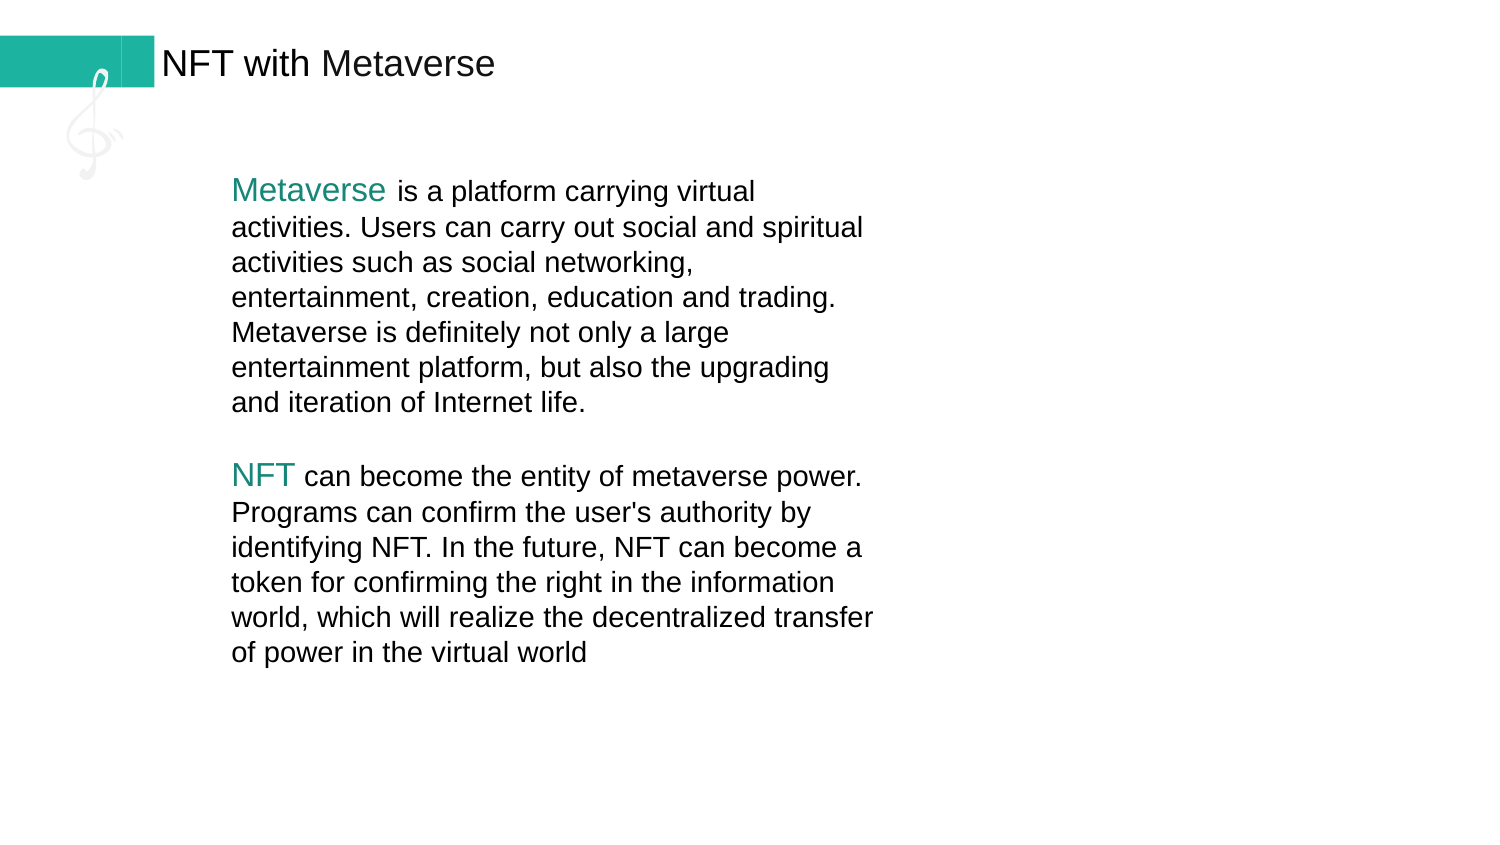

NFT with Metaverse

Metaverse is a platform carrying virtual activities. Users can carry out social and spiritual activities such as social networking, entertainment, creation, education and trading. Metaverse is definitely not only a large entertainment platform, but also the upgrading and iteration of Internet life.

NFT can become the entity of metaverse power. Programs can confirm the user's authority by identifying NFT. In the future, NFT can become a token for confirming the right in the information world, which will realize the decentralized transfer of power in the virtual world